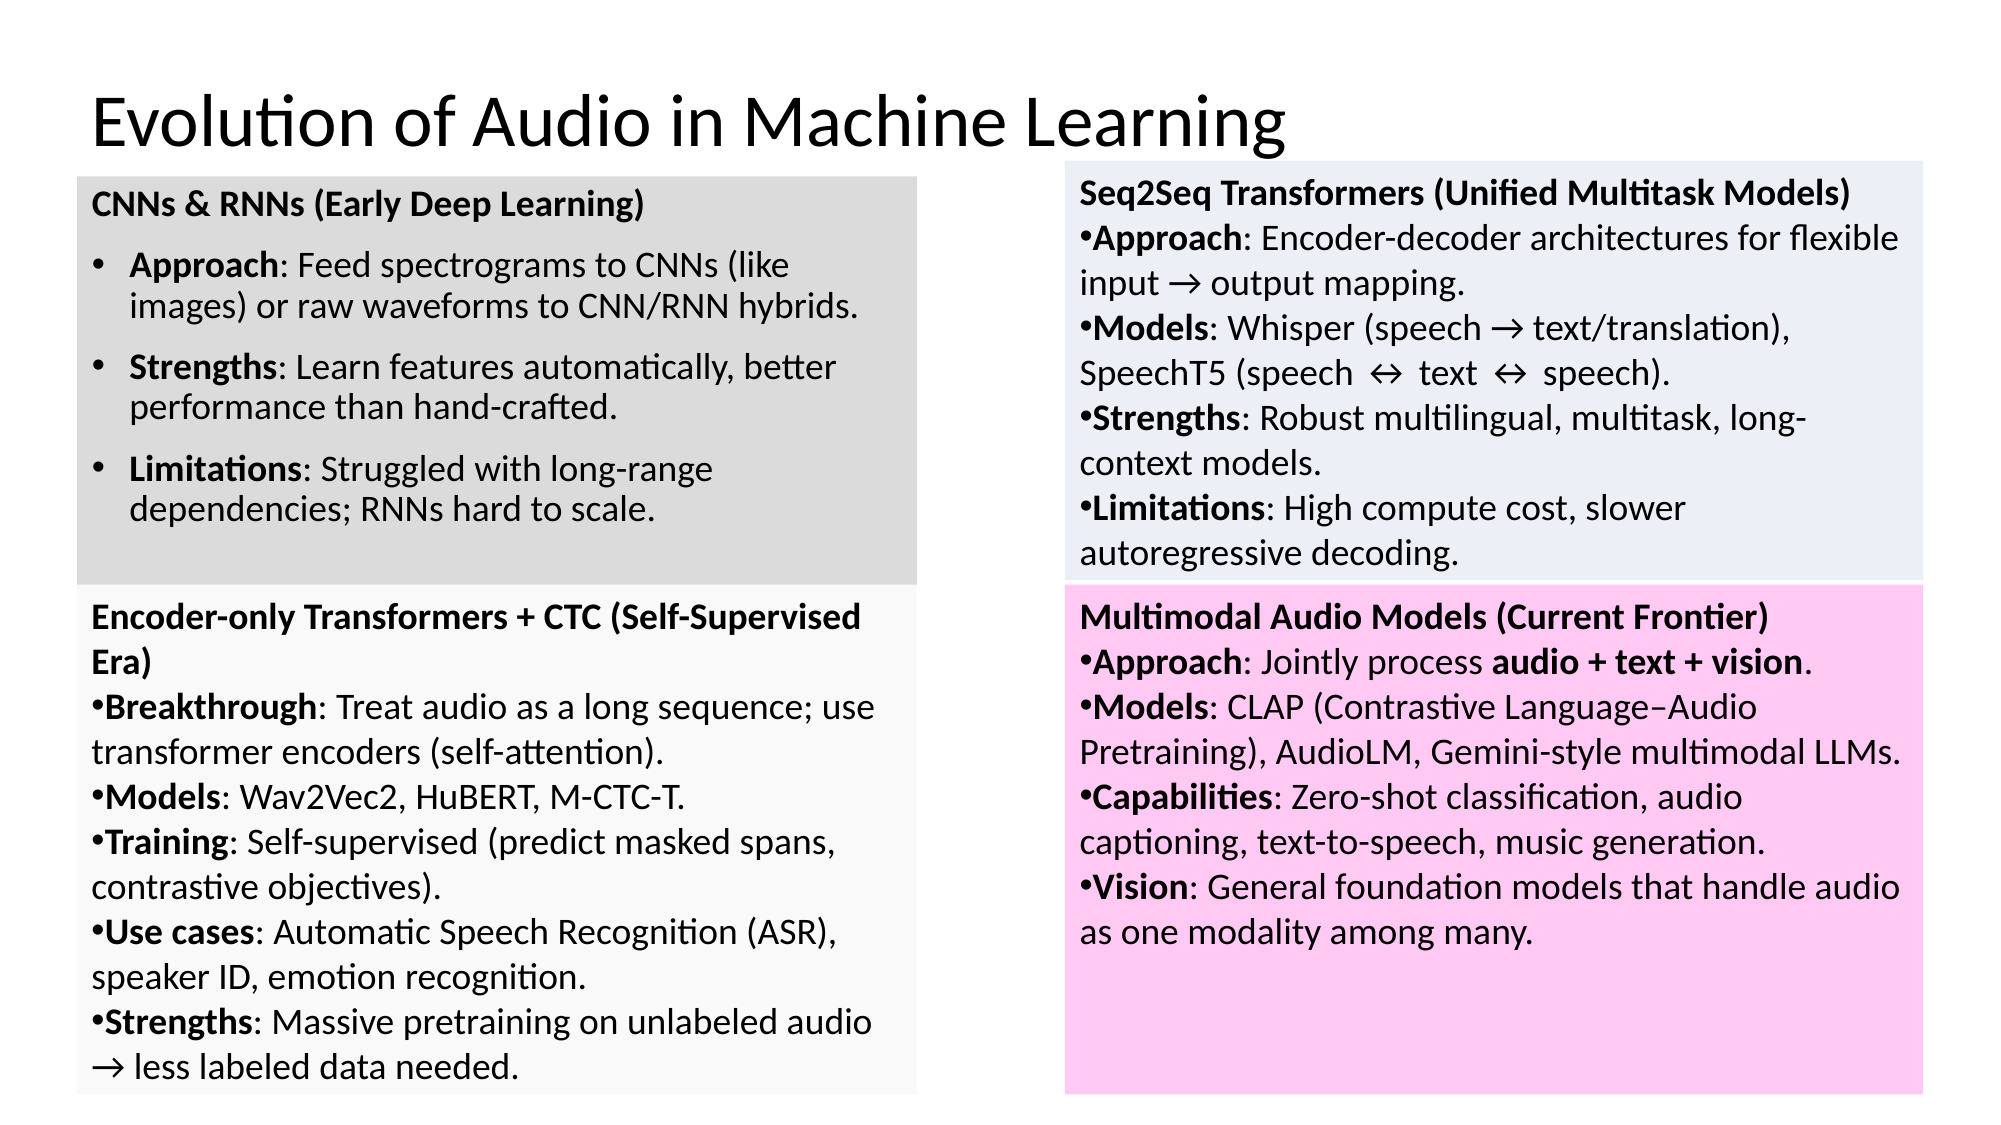

# Evolution of Audio in Machine Learning
Seq2Seq Transformers (Unified Multitask Models)
Approach: Encoder-decoder architectures for flexible input → output mapping.
Models: Whisper (speech → text/translation), SpeechT5 (speech ↔ text ↔ speech).
Strengths: Robust multilingual, multitask, long-context models.
Limitations: High compute cost, slower autoregressive decoding.
CNNs & RNNs (Early Deep Learning)
Approach: Feed spectrograms to CNNs (like images) or raw waveforms to CNN/RNN hybrids.
Strengths: Learn features automatically, better performance than hand-crafted.
Limitations: Struggled with long-range dependencies; RNNs hard to scale.
Encoder-only Transformers + CTC (Self-Supervised Era)
Breakthrough: Treat audio as a long sequence; use transformer encoders (self-attention).
Models: Wav2Vec2, HuBERT, M-CTC-T.
Training: Self-supervised (predict masked spans, contrastive objectives).
Use cases: Automatic Speech Recognition (ASR), speaker ID, emotion recognition.
Strengths: Massive pretraining on unlabeled audio → less labeled data needed.
Multimodal Audio Models (Current Frontier)
Approach: Jointly process audio + text + vision.
Models: CLAP (Contrastive Language–Audio Pretraining), AudioLM, Gemini-style multimodal LLMs.
Capabilities: Zero-shot classification, audio captioning, text-to-speech, music generation.
Vision: General foundation models that handle audio as one modality among many.